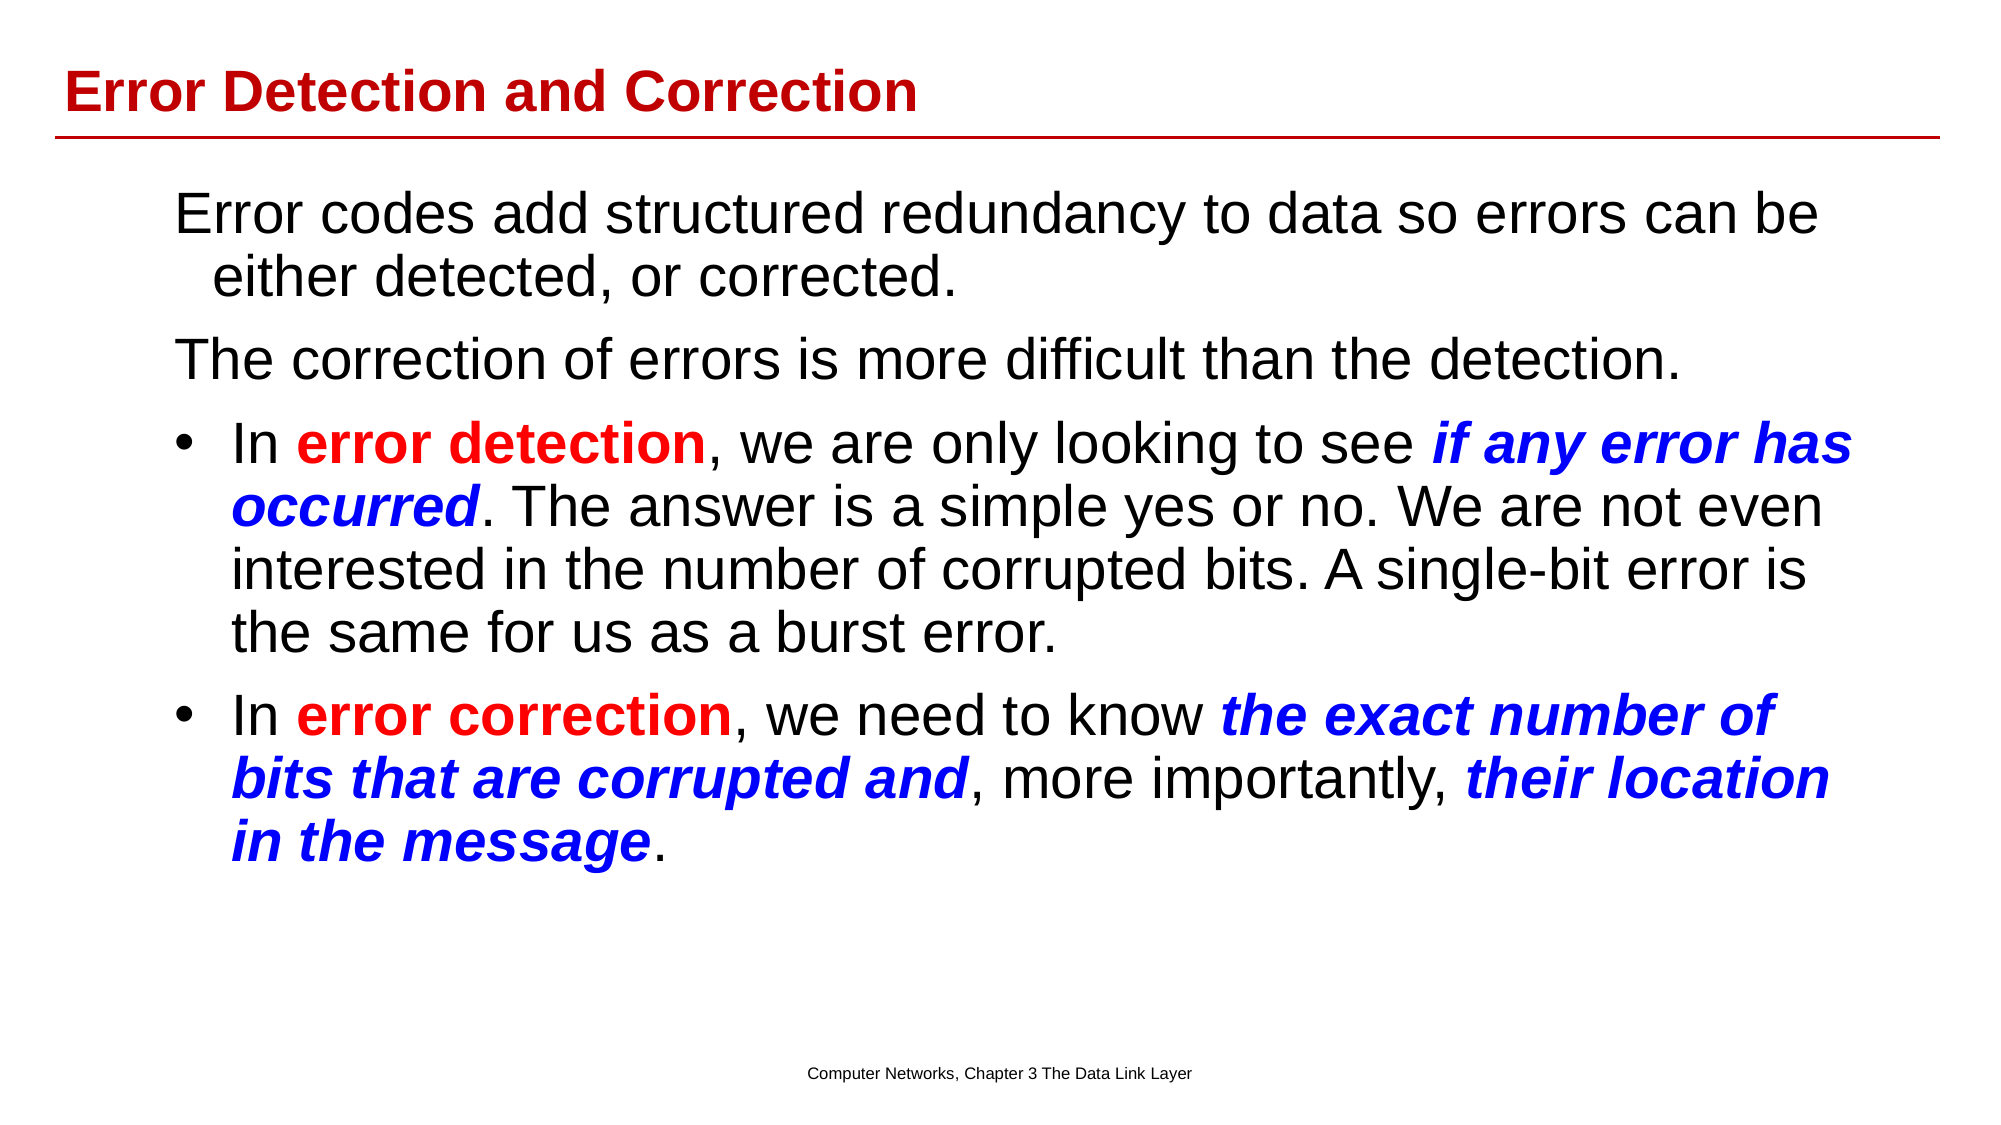

Error Detection and Correction
Error codes add structured redundancy to data so errors can be either detected, or corrected.
The correction of errors is more difficult than the detection.
In error detection, we are only looking to see if any error has occurred. The answer is a simple yes or no. We are not even interested in the number of corrupted bits. A single-bit error is the same for us as a burst error.
In error correction, we need to know the exact number of bits that are corrupted and, more importantly, their location in the message.
Computer Networks, Chapter 3 The Data Link Layer